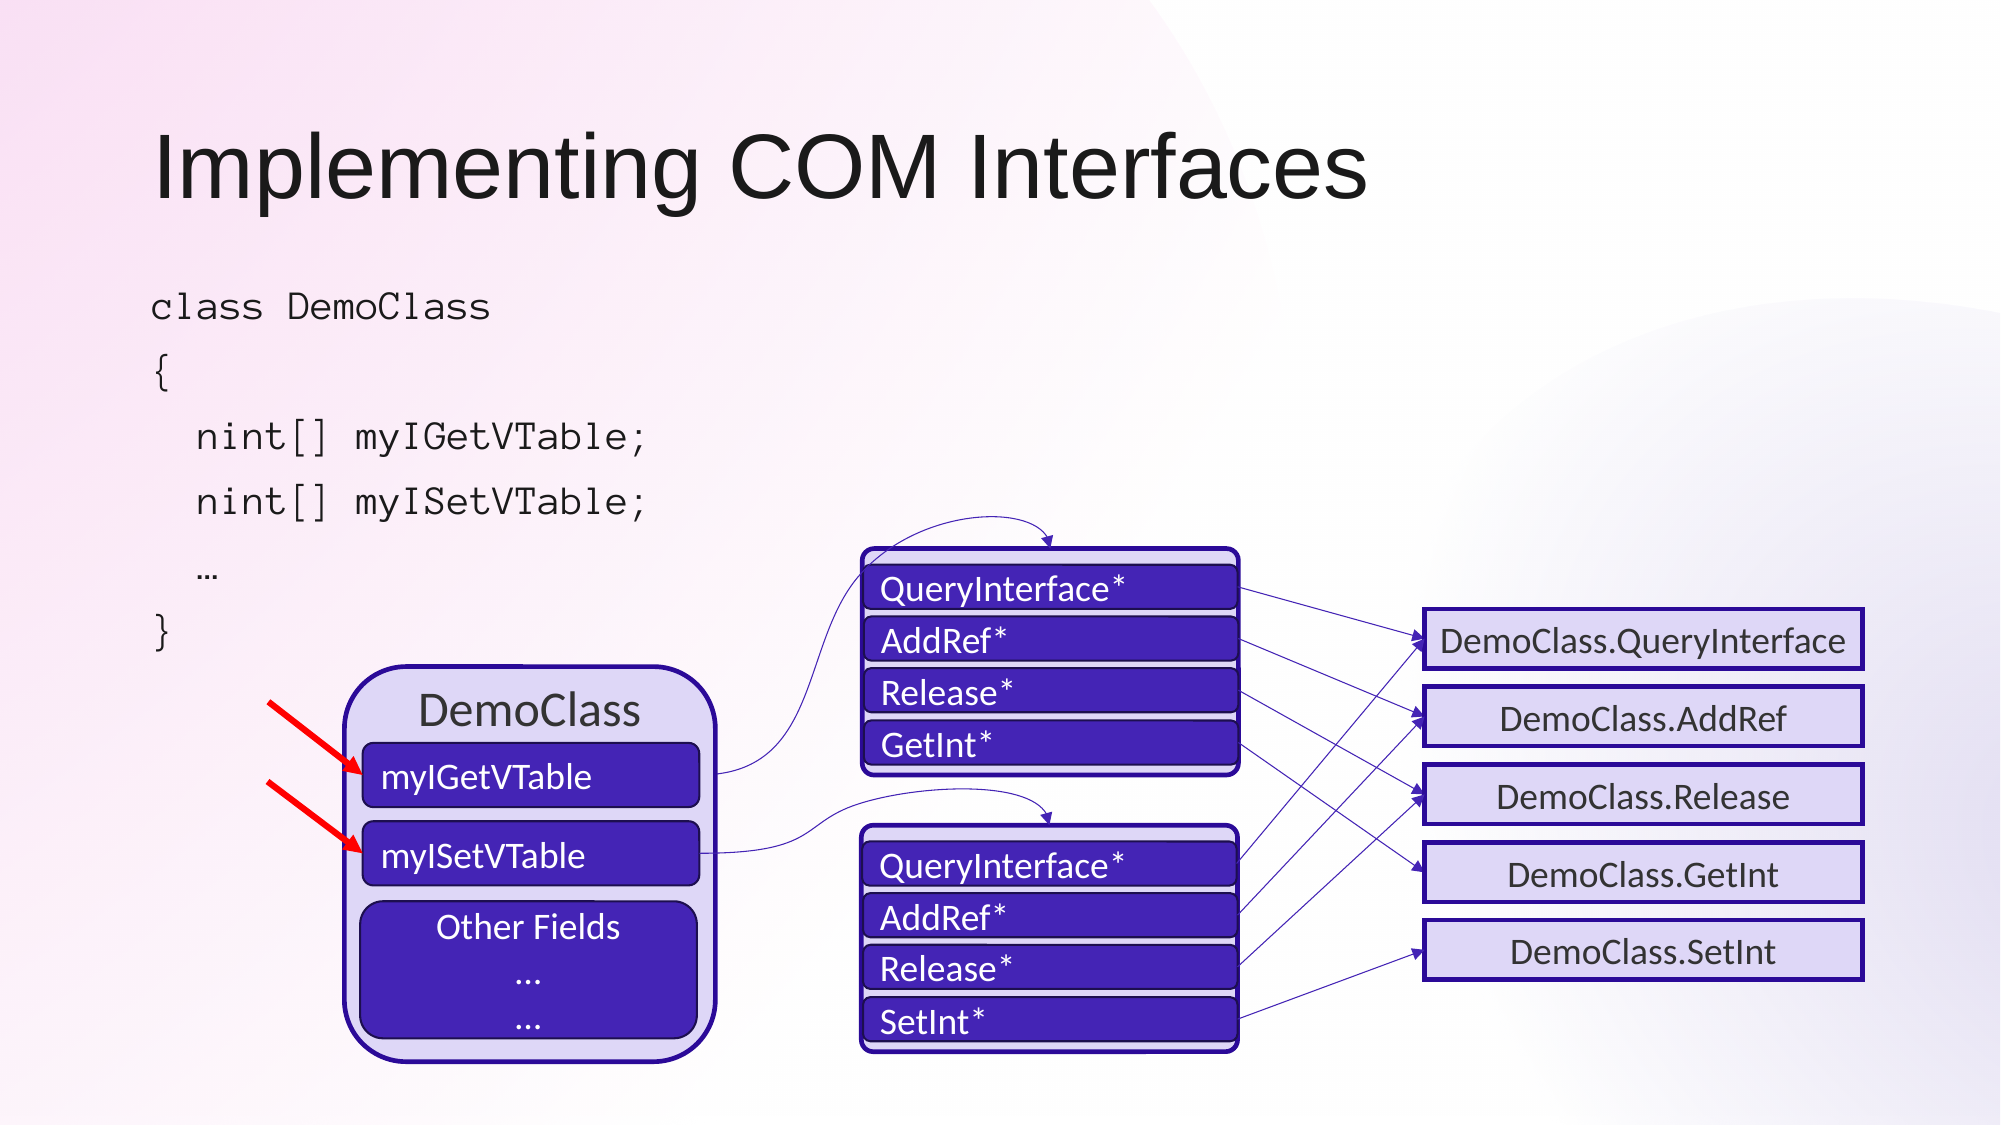

# Implementing COM Interfaces
class DemoClass
{
  nint[] myIGetVTable;
  nint[] myISetVTable;
  …
}

QueryInterface*
AddRef*
Release*
GetInt*
DemoClass.QueryInterface
DemoClass.AddRef
DemoClass.Release
DemoClass.GetInt
DemoClass.SetInt
DemoClass

myIGetVTable
Other Fields
…
…
myISetVTable

QueryInterface*
AddRef*
Release*
SetInt*